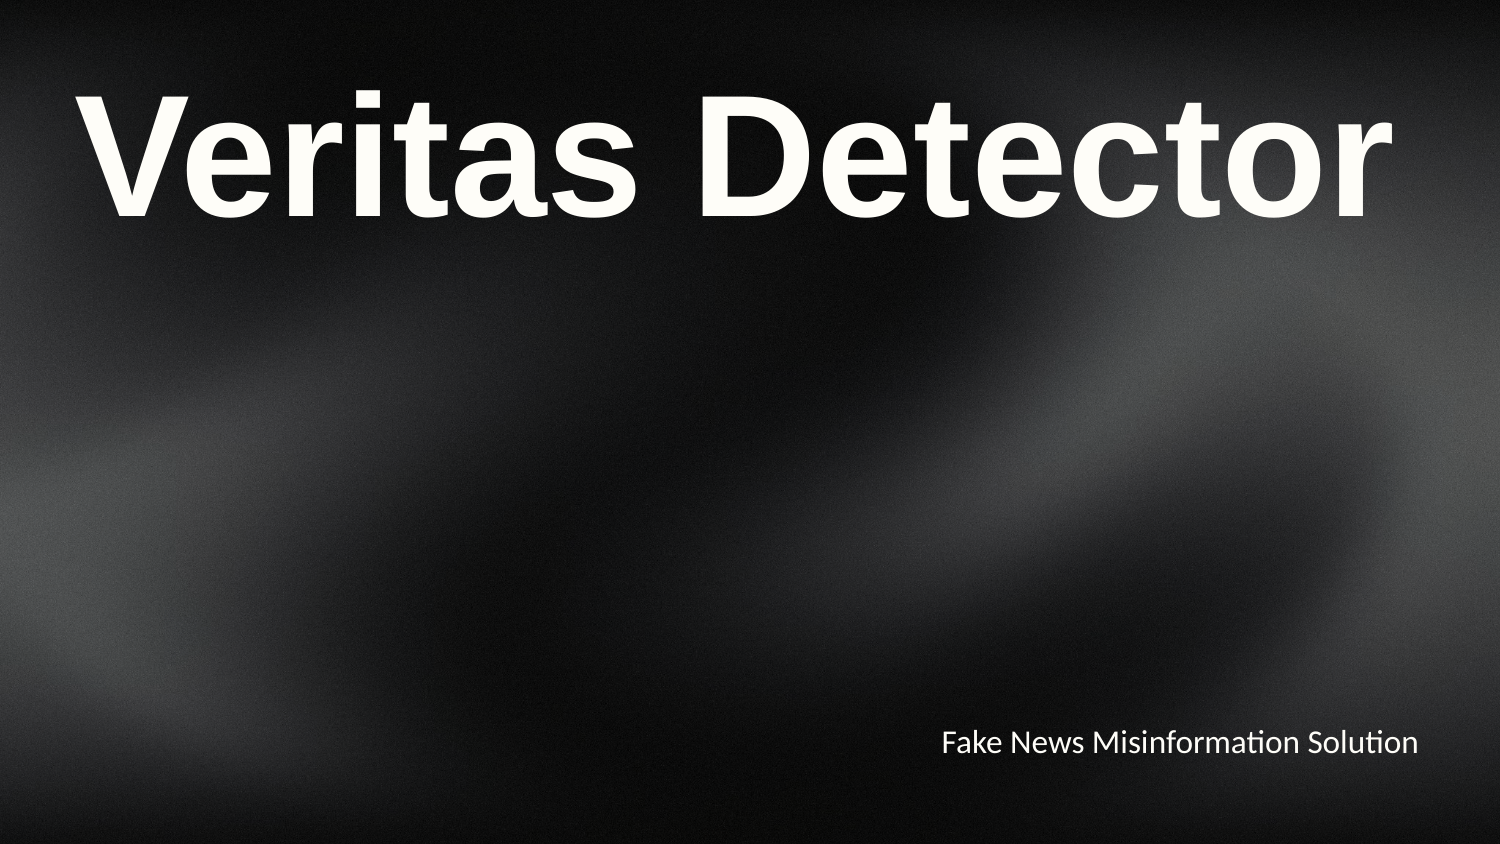

# Veritas Detector
Fake News Misinformation Solution